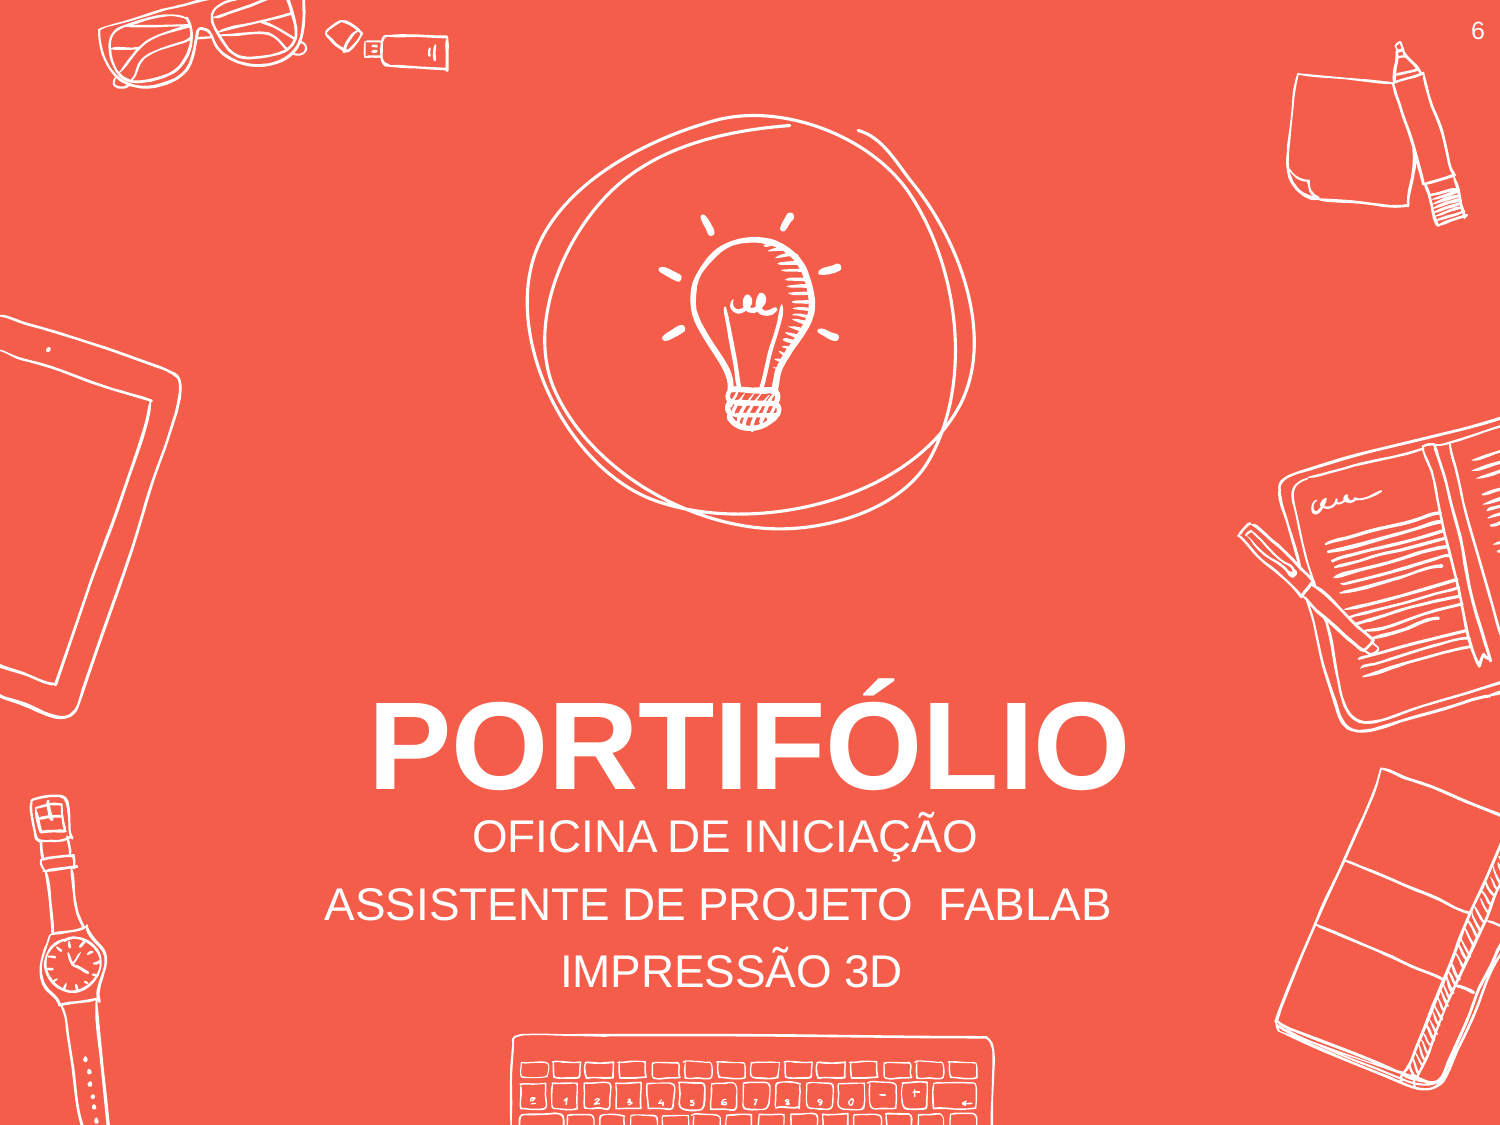

6

PORTIFÓLIO
OFICINA DE INICIAÇÃO
ASSISTENTE DE PROJETO  FABLAB
IMPRESSÃO 3D